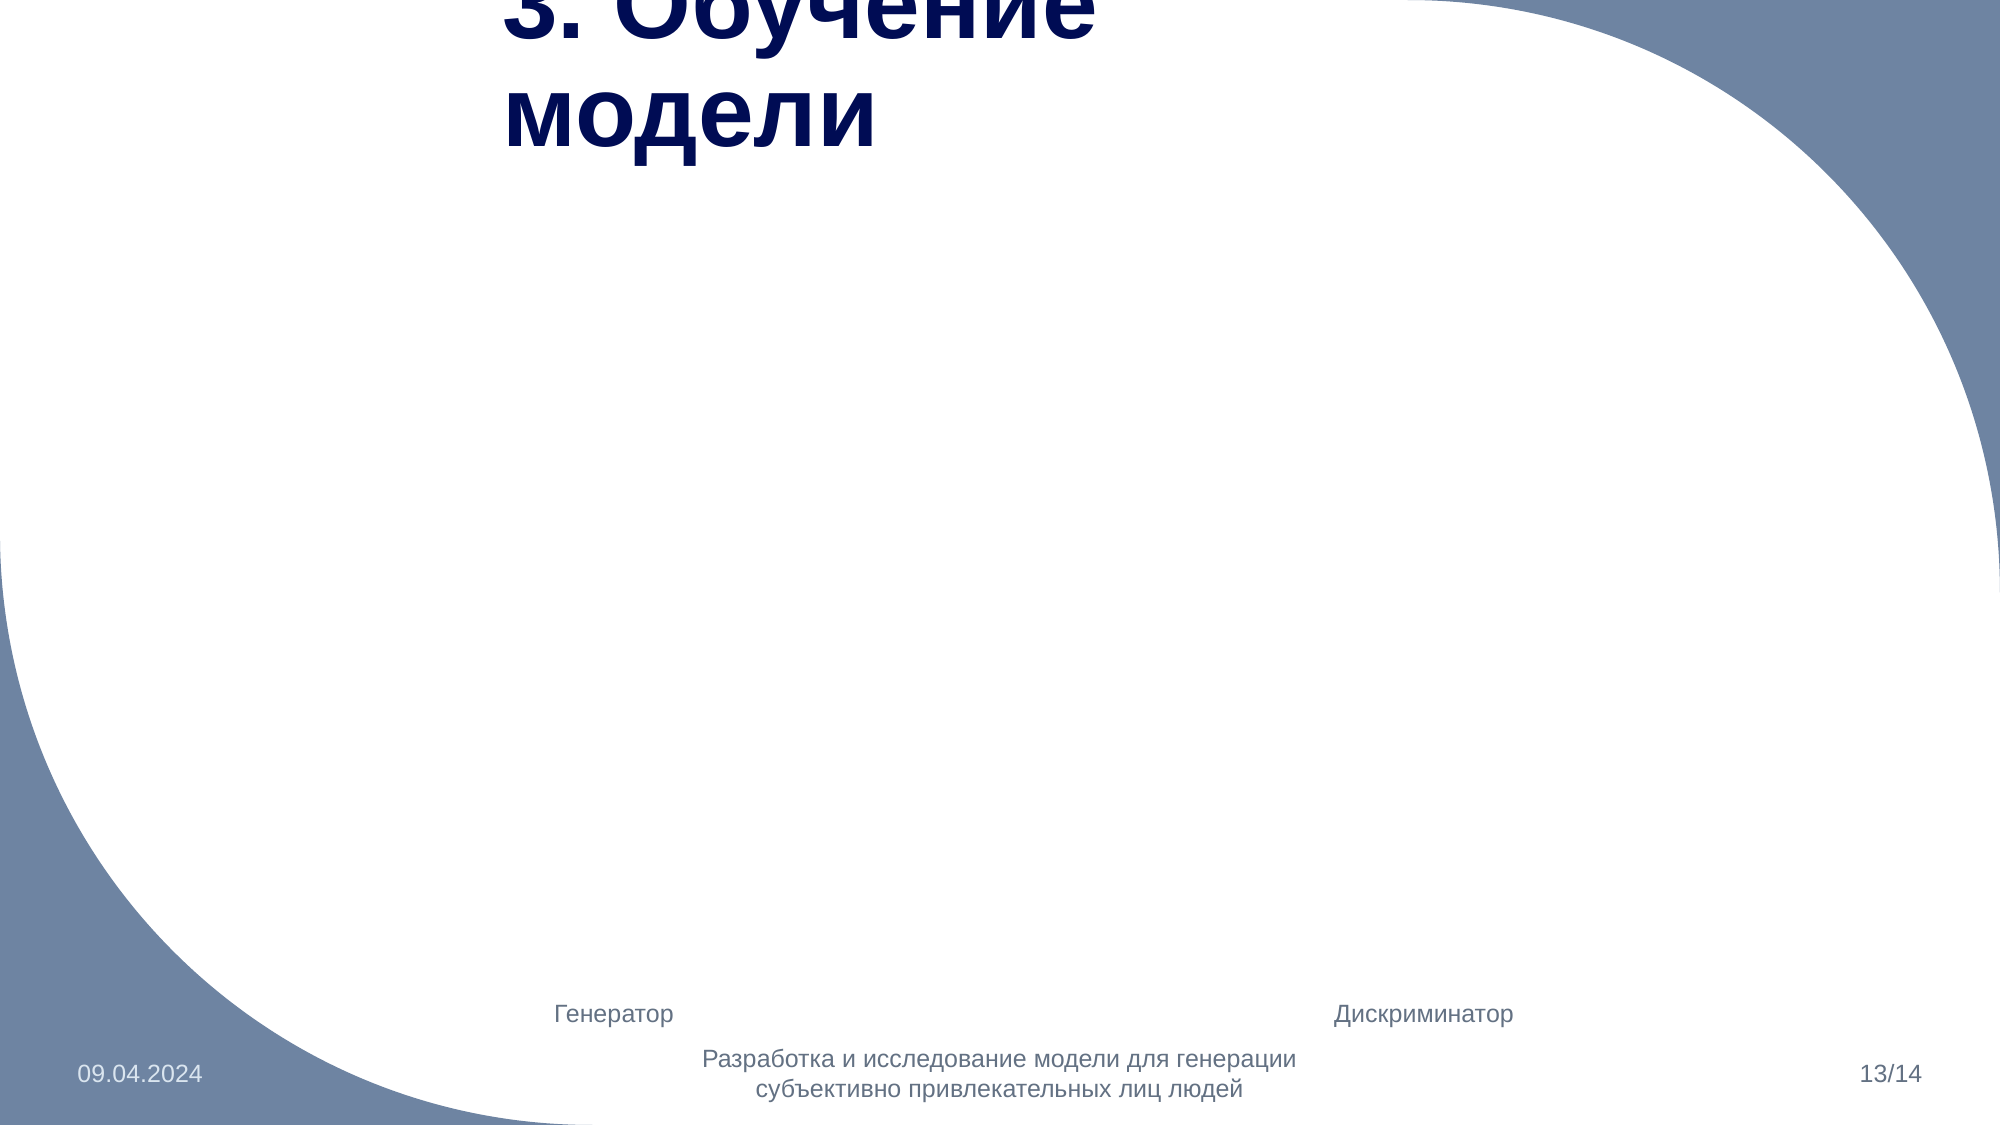

# 3. Обучение модели
Генератор
Дискриминатор
09.04.2024
Разработка и исследование модели для генерации субъективно привлекательных лиц людей
13/14